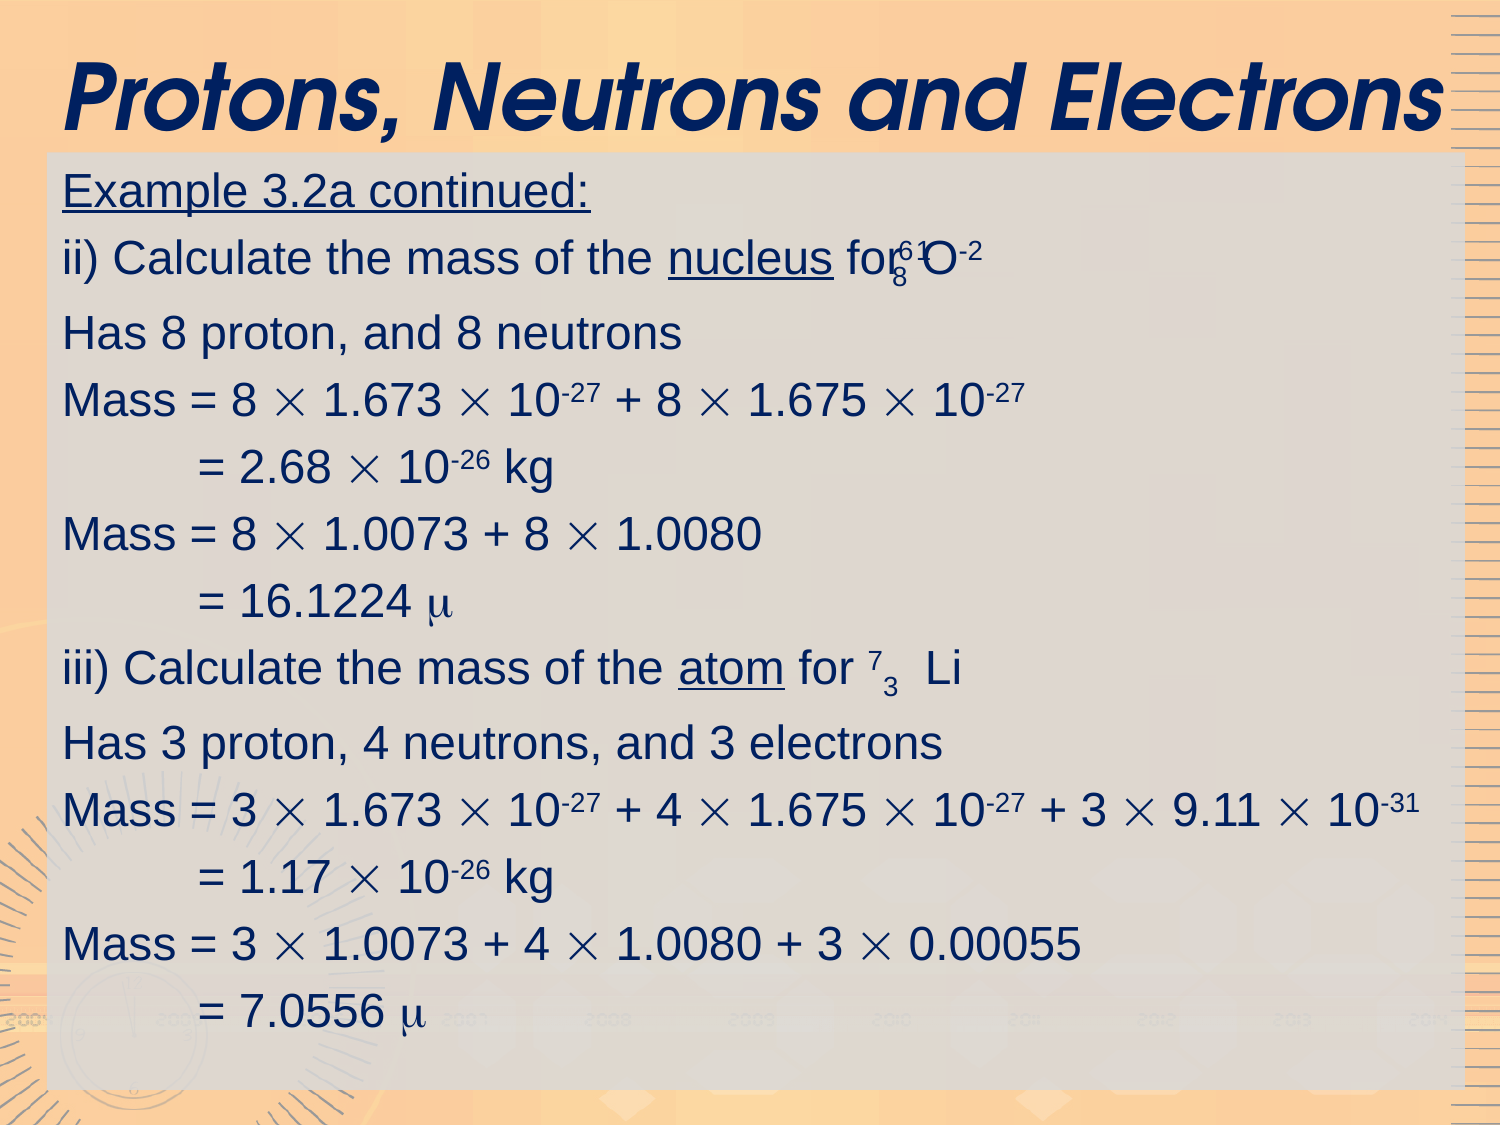

# Protons, Neutrons and Electrons
Example 3.2a continued:
ii) Calculate the mass of the nucleus for 1   8  6 O-2
Has 8 proton, and 8 neutrons
Mass = 8 × 1.673 × 10-27 + 8 × 1.675 × 10-27
	      = 2.68 × 10-26 kg
Mass = 8 × 1.0073 + 8 × 1.0080
	      = 16.1224 μ
iii) Calculate the mass of the atom for 73  Li
Has 3 proton, 4 neutrons, and 3 electrons
Mass = 3 × 1.673 × 10-27 + 4 × 1.675 × 10-27 + 3 × 9.11 × 10-31
	      = 1.17 × 10-26 kg
Mass = 3 × 1.0073 + 4 × 1.0080 + 3 × 0.00055
	      = 7.0556 μ